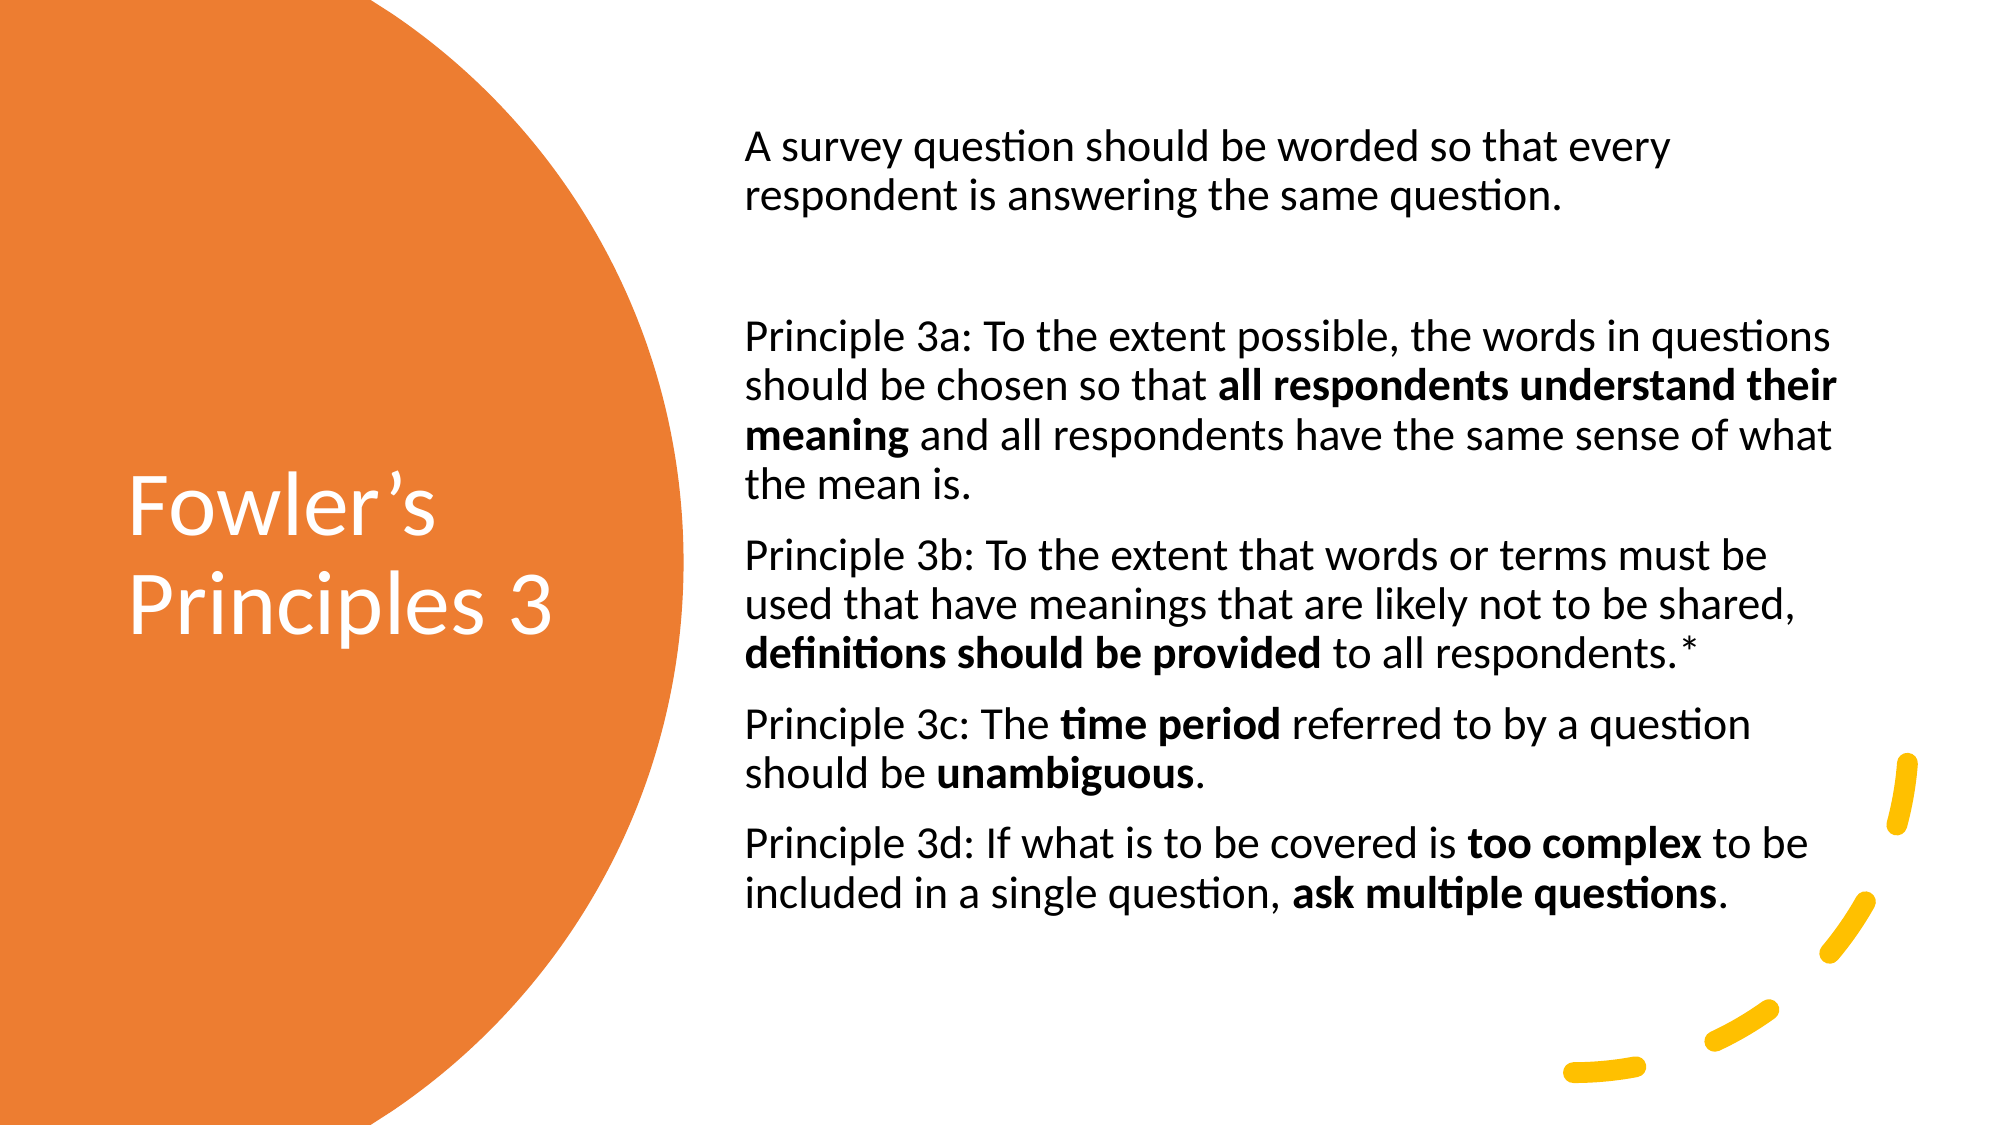

A survey question should be worded so that every respondent is answering the same question.

Principle 3a: To the extent possible, the words in questions should be chosen so that all respondents understand their meaning and all respondents have the same sense of what the mean is.
Principle 3b: To the extent that words or terms must be used that have meanings that are likely not to be shared, definitions should be provided to all respondents.*
Principle 3c: The time period referred to by a question should be unambiguous.
Principle 3d: If what is to be covered is too complex to be included in a single question, ask multiple questions.

# Fowler’s Principles 3

27